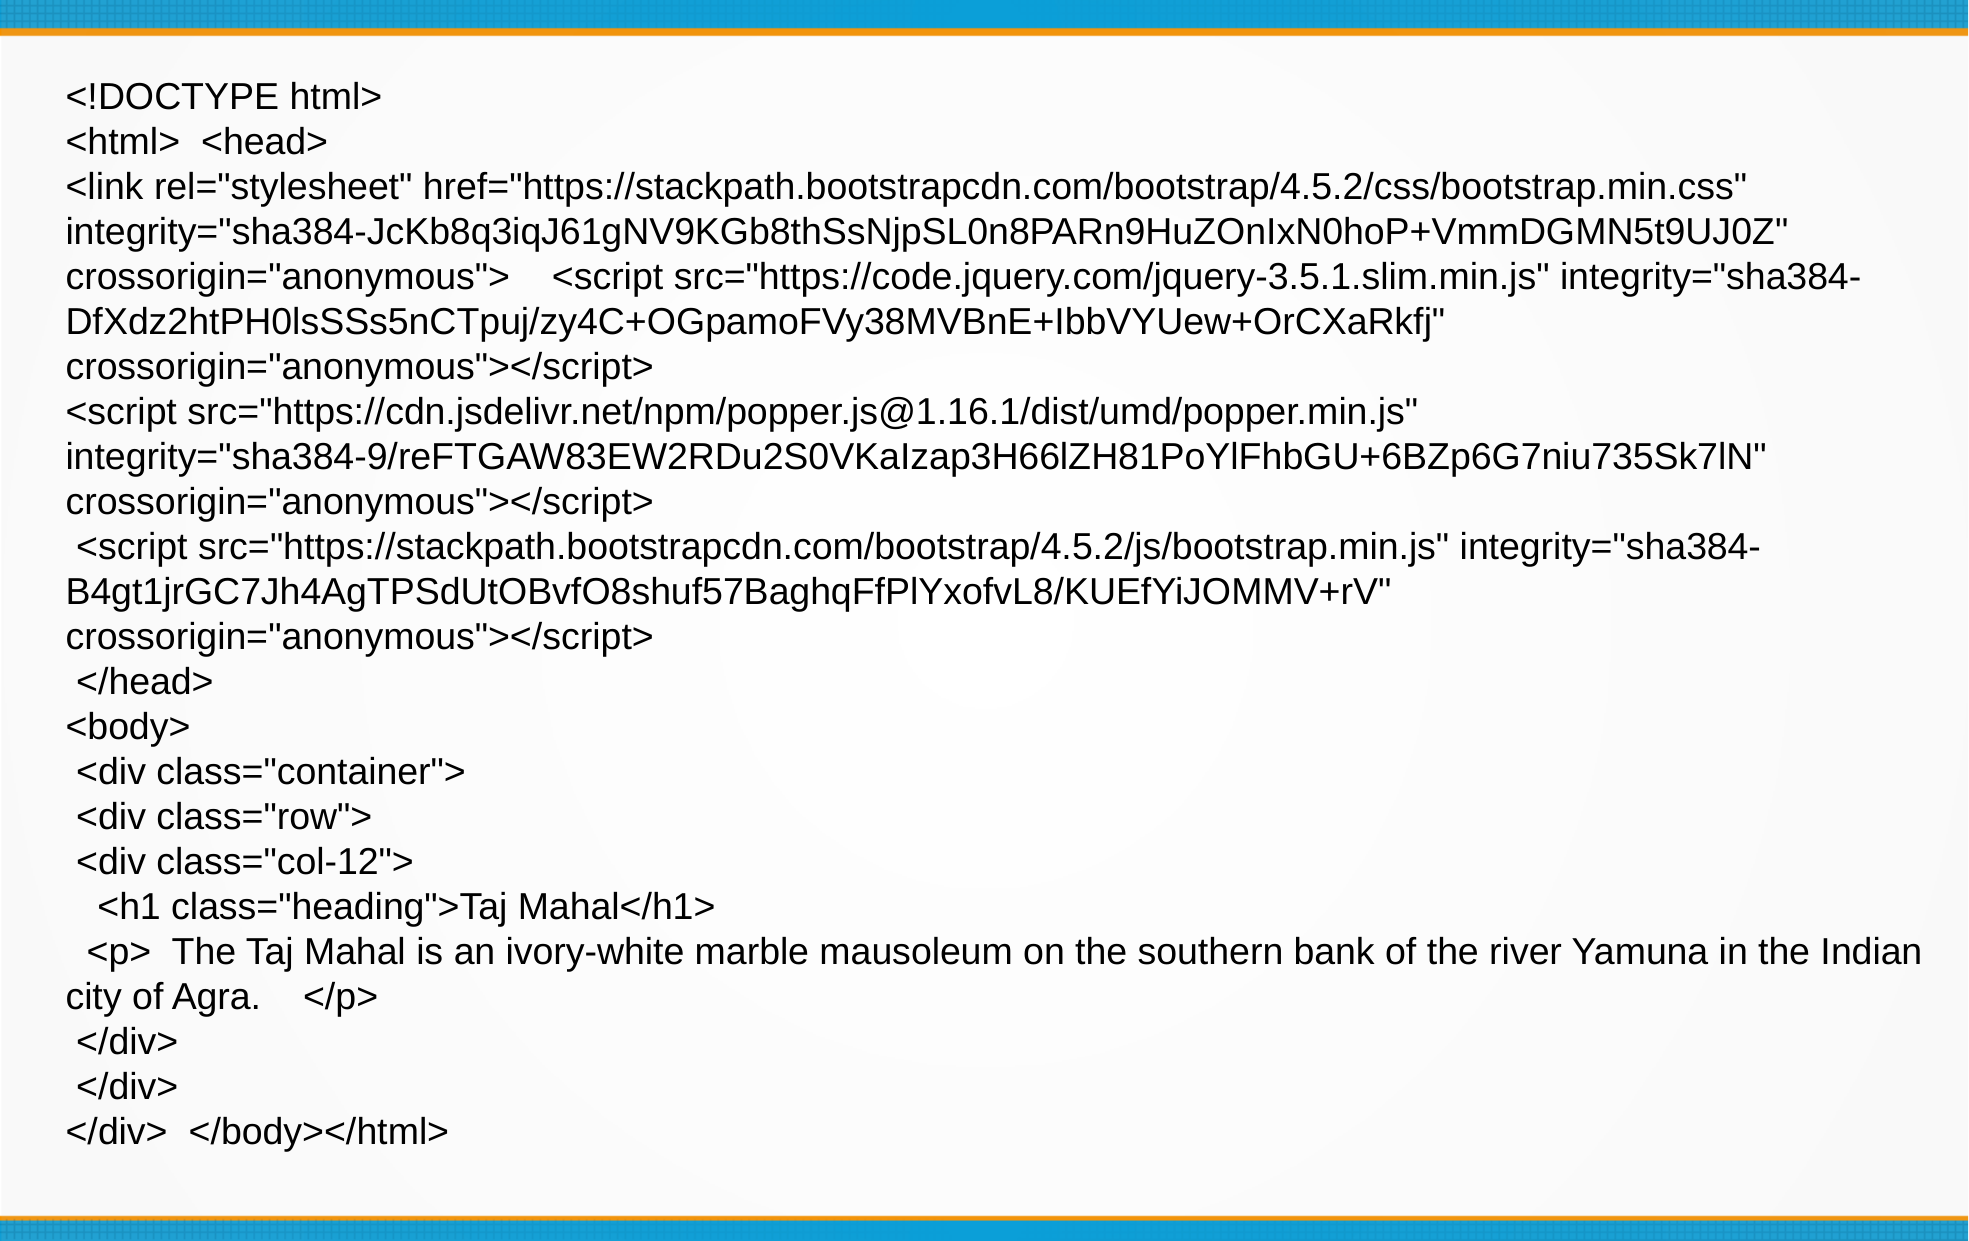

<!DOCTYPE html>
<html>  <head>
<link rel="stylesheet" href="https://stackpath.bootstrapcdn.com/bootstrap/4.5.2/css/bootstrap.min.css" integrity="sha384-JcKb8q3iqJ61gNV9KGb8thSsNjpSL0n8PARn9HuZOnIxN0hoP+VmmDGMN5t9UJ0Z" crossorigin="anonymous">    <script src="https://code.jquery.com/jquery-3.5.1.slim.min.js" integrity="sha384-DfXdz2htPH0lsSSs5nCTpuj/zy4C+OGpamoFVy38MVBnE+IbbVYUew+OrCXaRkfj" crossorigin="anonymous"></script>
<script src="https://cdn.jsdelivr.net/npm/popper.js@1.16.1/dist/umd/popper.min.js" integrity="sha384-9/reFTGAW83EW2RDu2S0VKaIzap3H66lZH81PoYlFhbGU+6BZp6G7niu735Sk7lN" crossorigin="anonymous"></script>
 <script src="https://stackpath.bootstrapcdn.com/bootstrap/4.5.2/js/bootstrap.min.js" integrity="sha384-B4gt1jrGC7Jh4AgTPSdUtOBvfO8shuf57BaghqFfPlYxofvL8/KUEfYiJOMMV+rV" crossorigin="anonymous"></script>
 </head>
<body>
 <div class="container">
 <div class="row">
 <div class="col-12">
   <h1 class="heading">Taj Mahal</h1>
  <p>  The Taj Mahal is an ivory-white marble mausoleum on the southern bank of the river Yamuna in the Indian city of Agra.    </p>
 </div>
 </div>
</div>  </body></html>